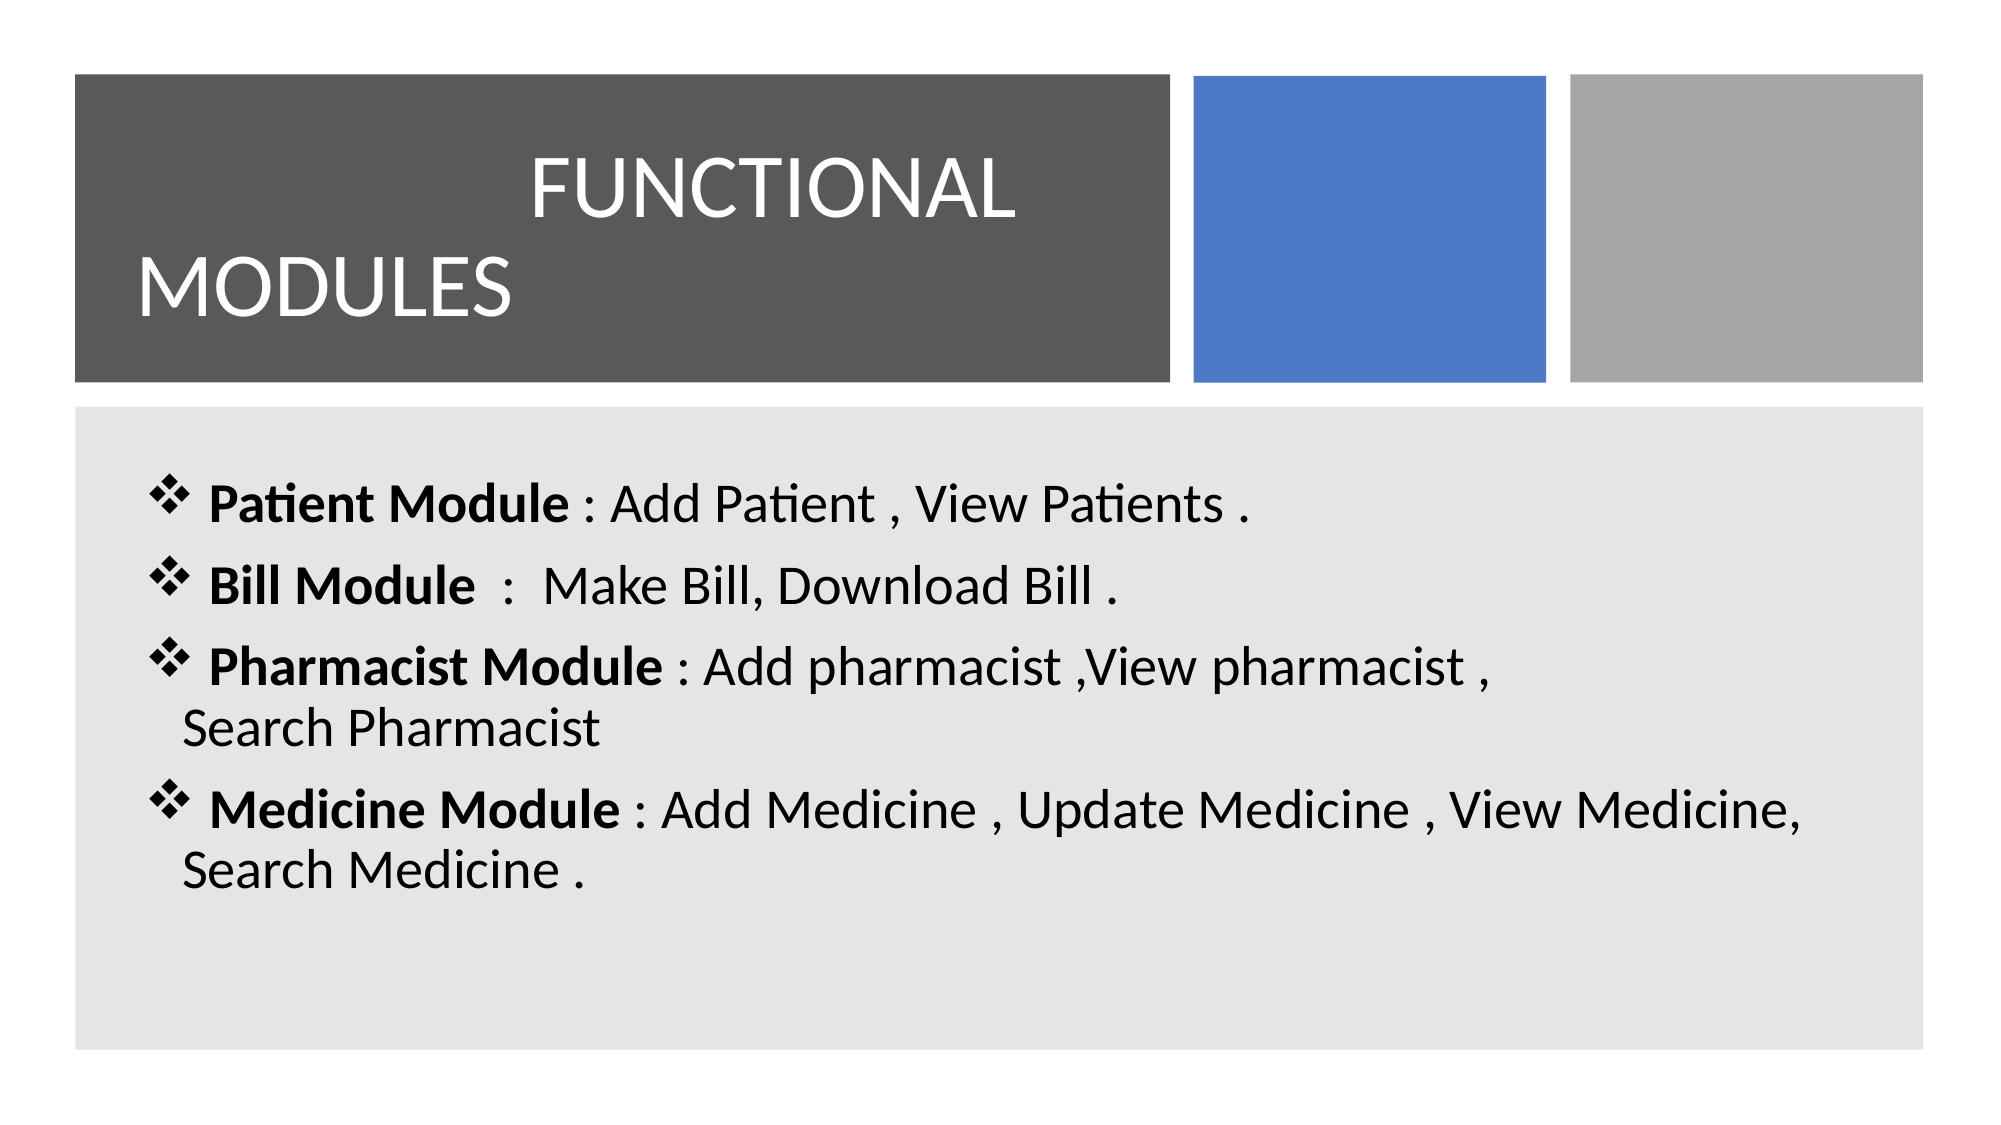

# FUNCTIONAL MODULES

 Patient Module : Add Patient , View Patients .
 Bill Module  :  Make Bill, Download Bill .
 Pharmacist Module : Add pharmacist ,View pharmacist , Search Pharmacist
 Medicine Module : Add Medicine , Update Medicine , View Medicine, Search Medicine .